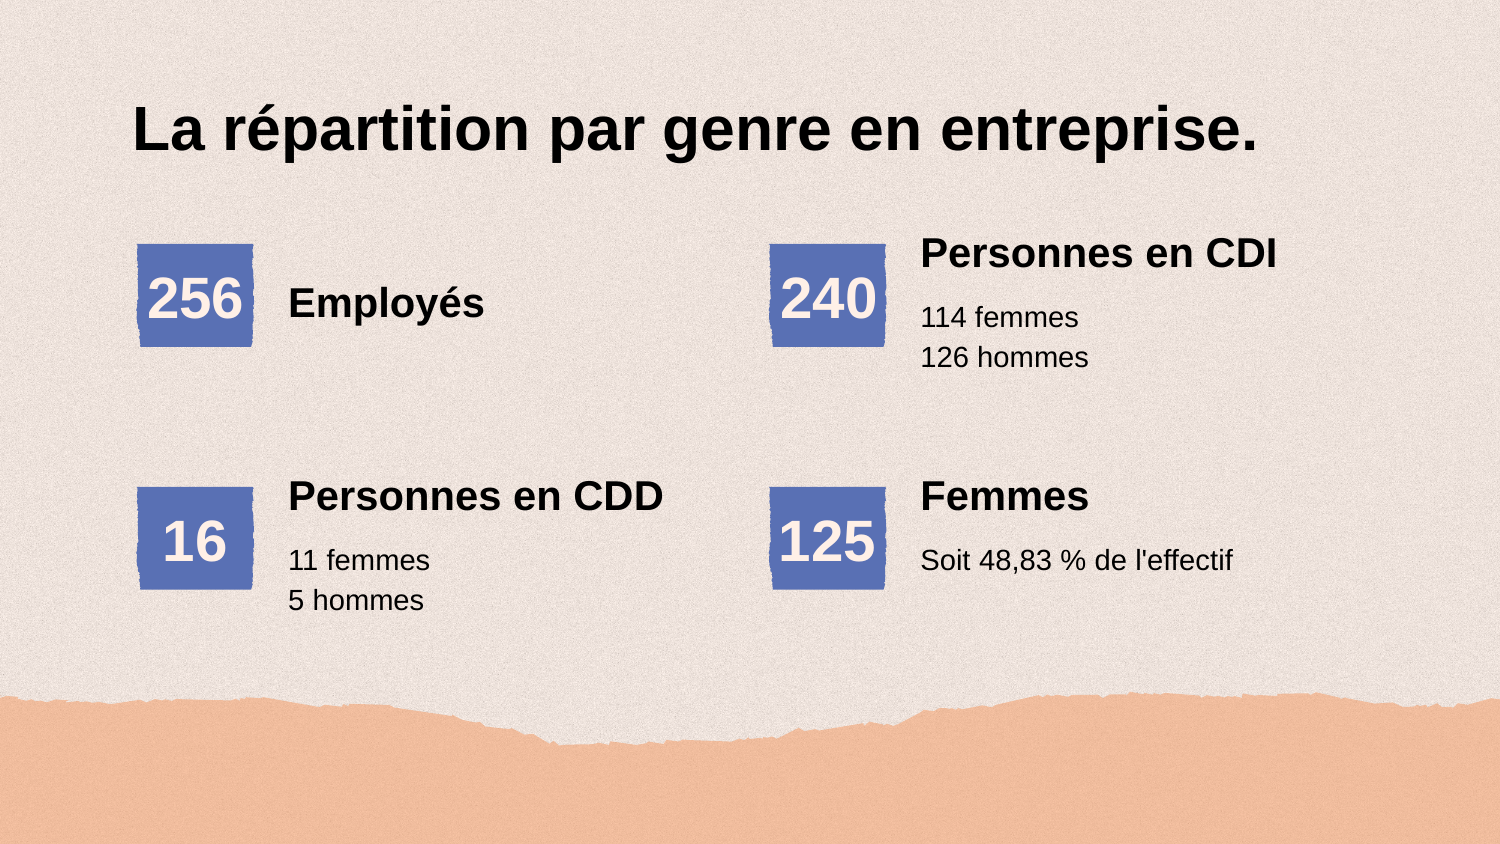

# La répartition par genre en entreprise.
Personnes en CDI

Employés
256
240
114 femmes
126 hommes
Femmes
Personnes en CDD

16
125
Soit 48,83 % de l'effectif
11 femmes
5 hommes